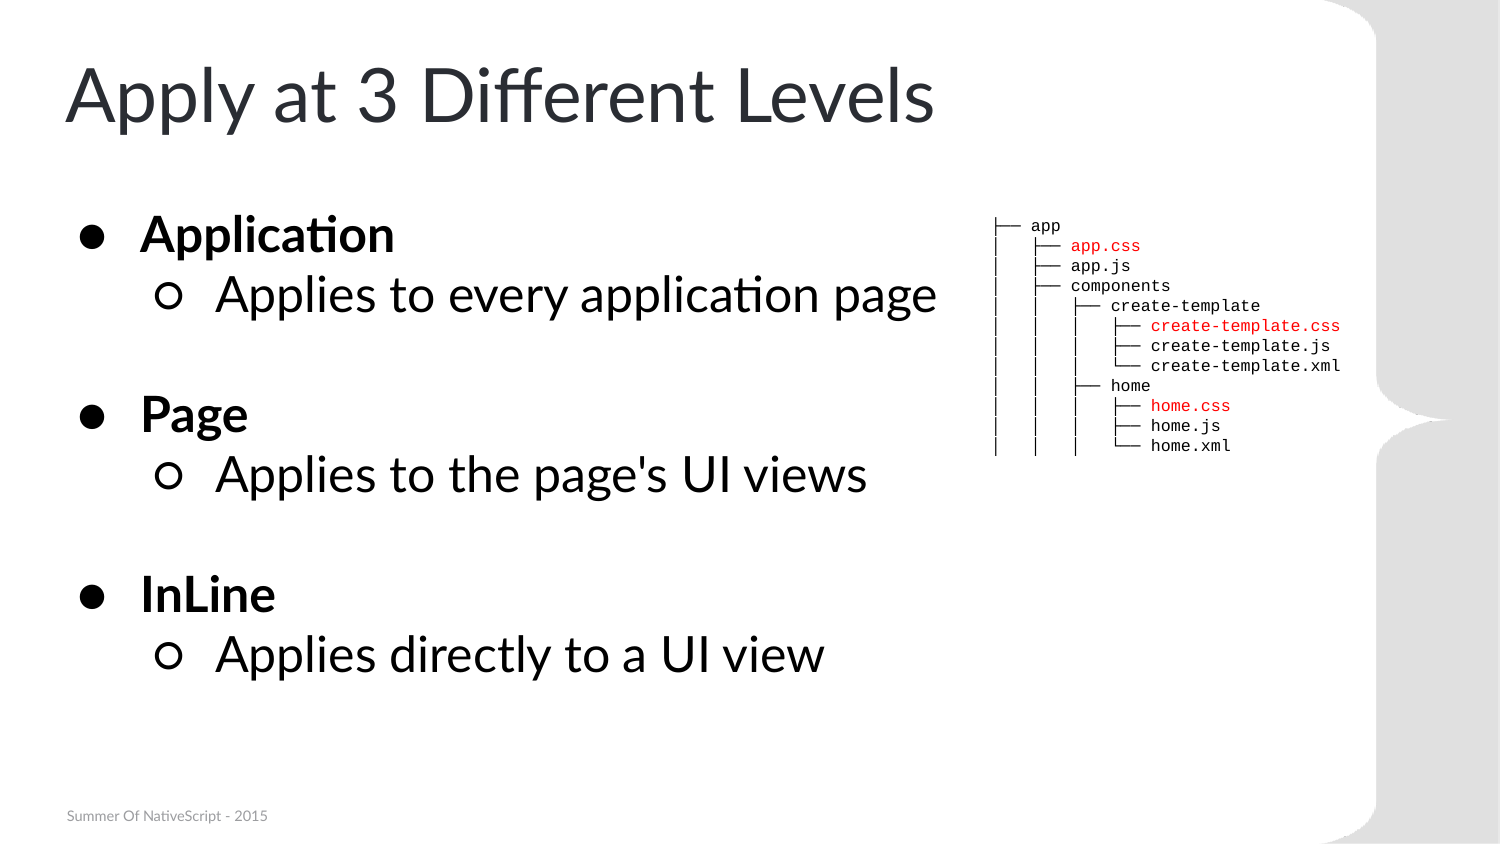

# Apply at 3 Different Levels
├── app
│   ├── app.css
│   ├── app.js
│   ├── components
│   │   ├── create-template
│   │   │   ├── create-template.css
│   │   │   ├── create-template.js
│   │   │   └── create-template.xml
│   │   ├── home
│   │   │   ├── home.css
│   │   │   ├── home.js
│   │   │   └── home.xml
Application
Applies to every application page

Page
Applies to the page's UI views

InLine
Applies directly to a UI view